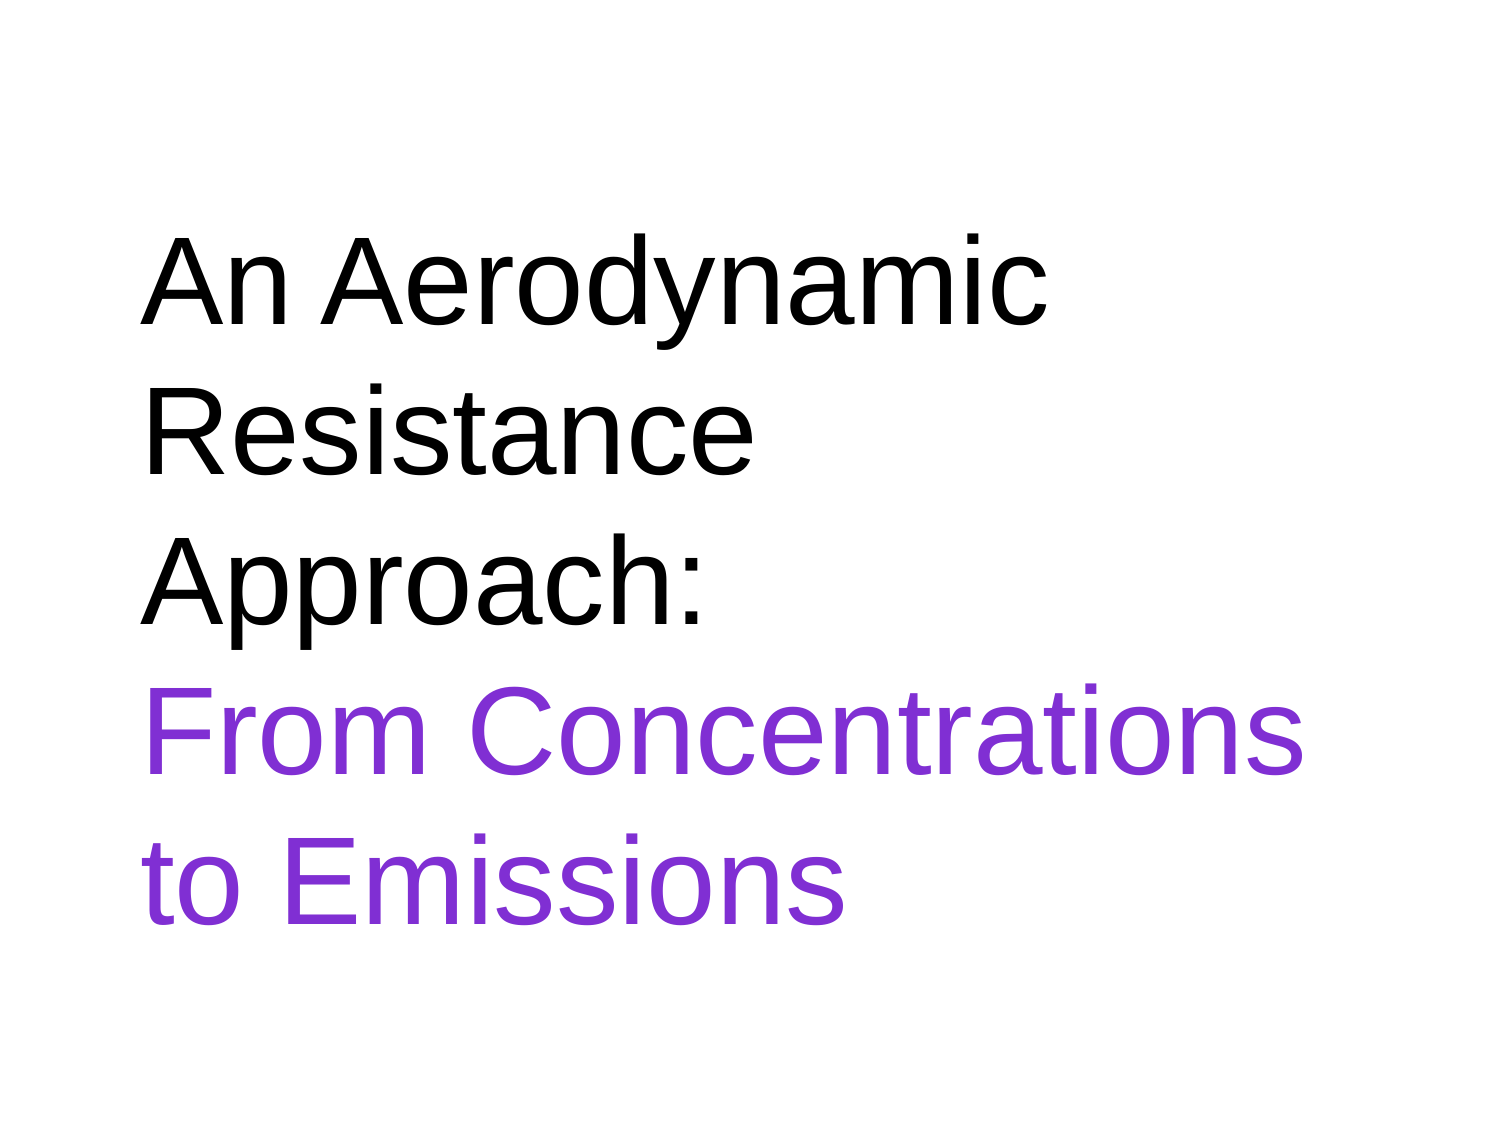

# An Aerodynamic Resistance Approach: From Concentrations to Emissions